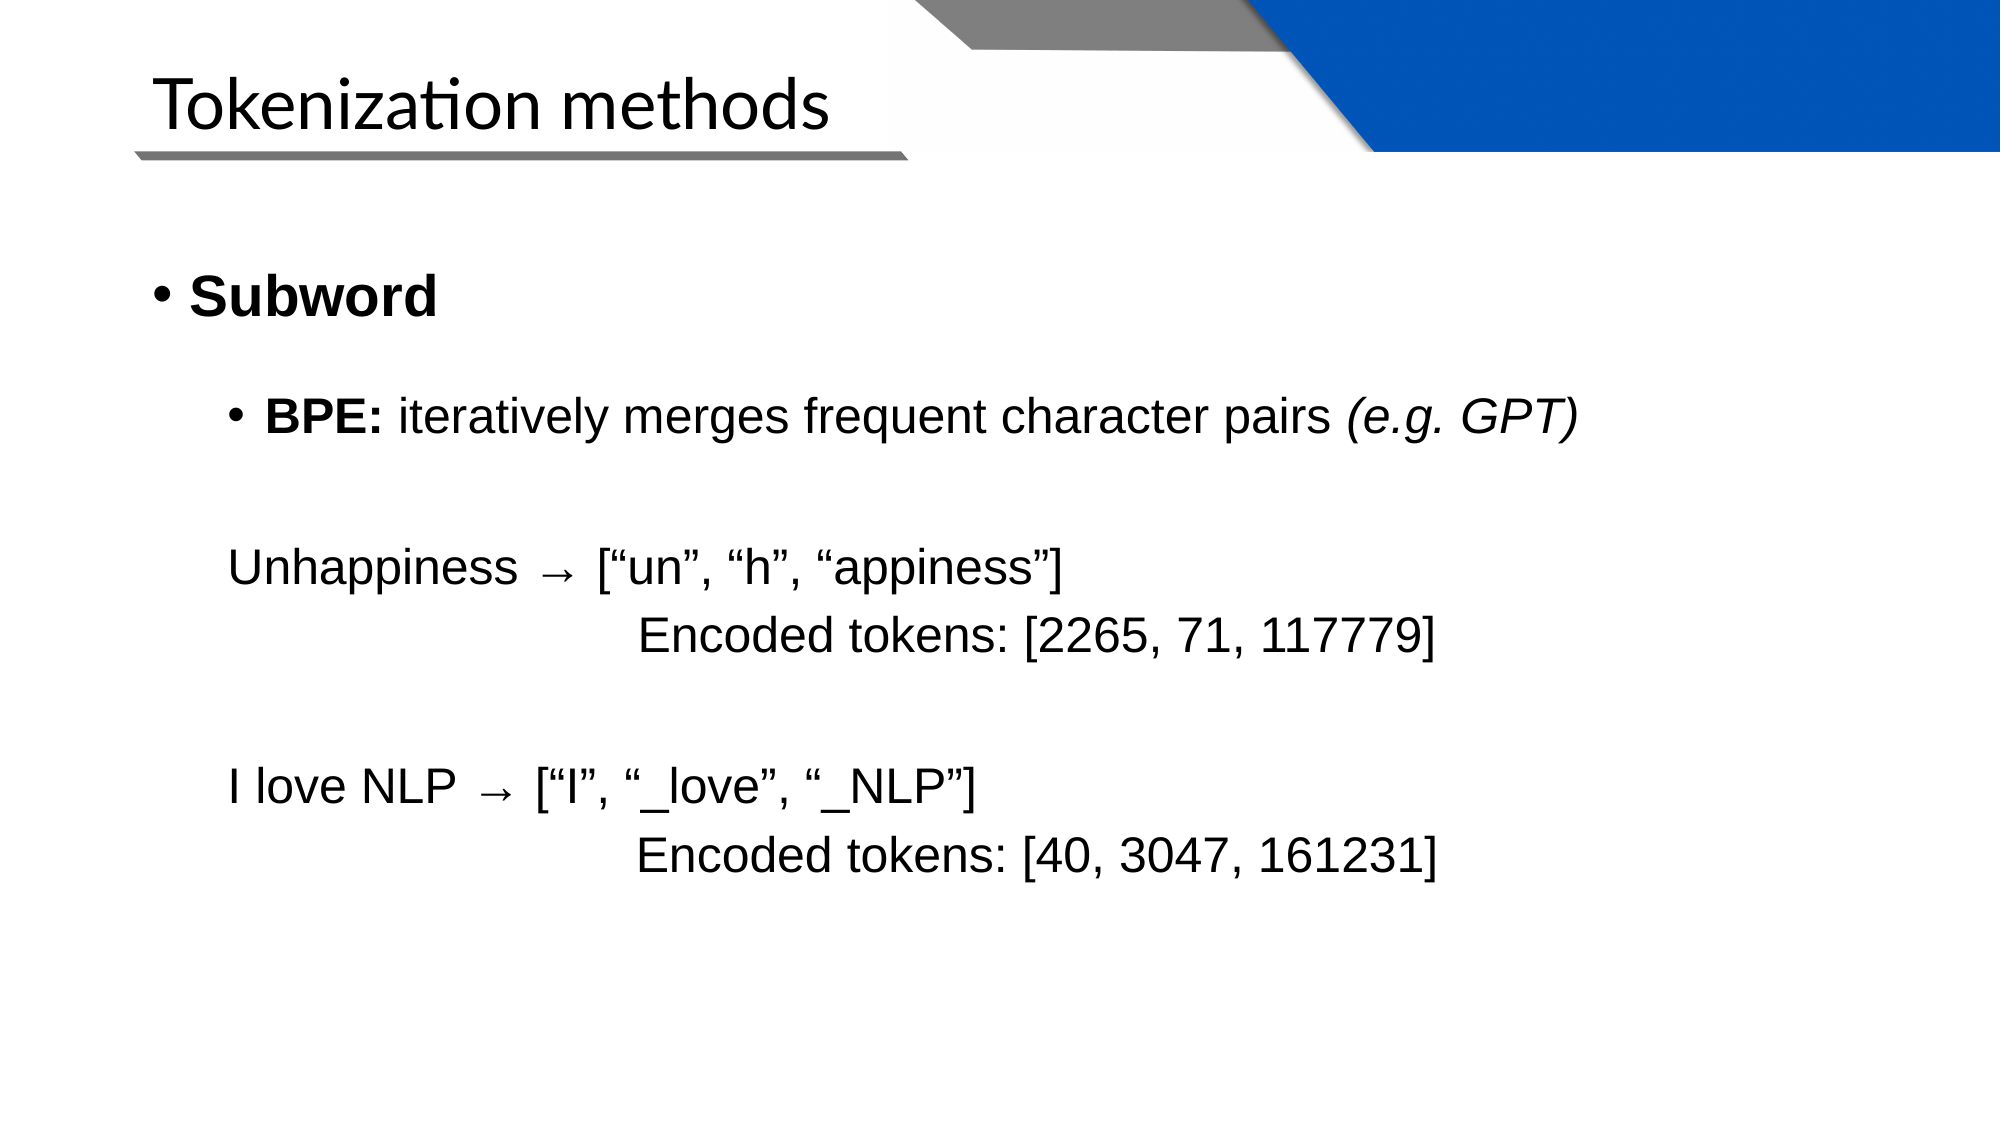

# Tokenization methods
Subword
BPE: iteratively merges frequent character pairs (e.g. GPT)

Unhappiness → [“un”, “h”, “appiness”]
Encoded tokens: [2265, 71, 117779]

I love NLP → [“I”, “_love”, “_NLP”]
Encoded tokens: [40, 3047, 161231]